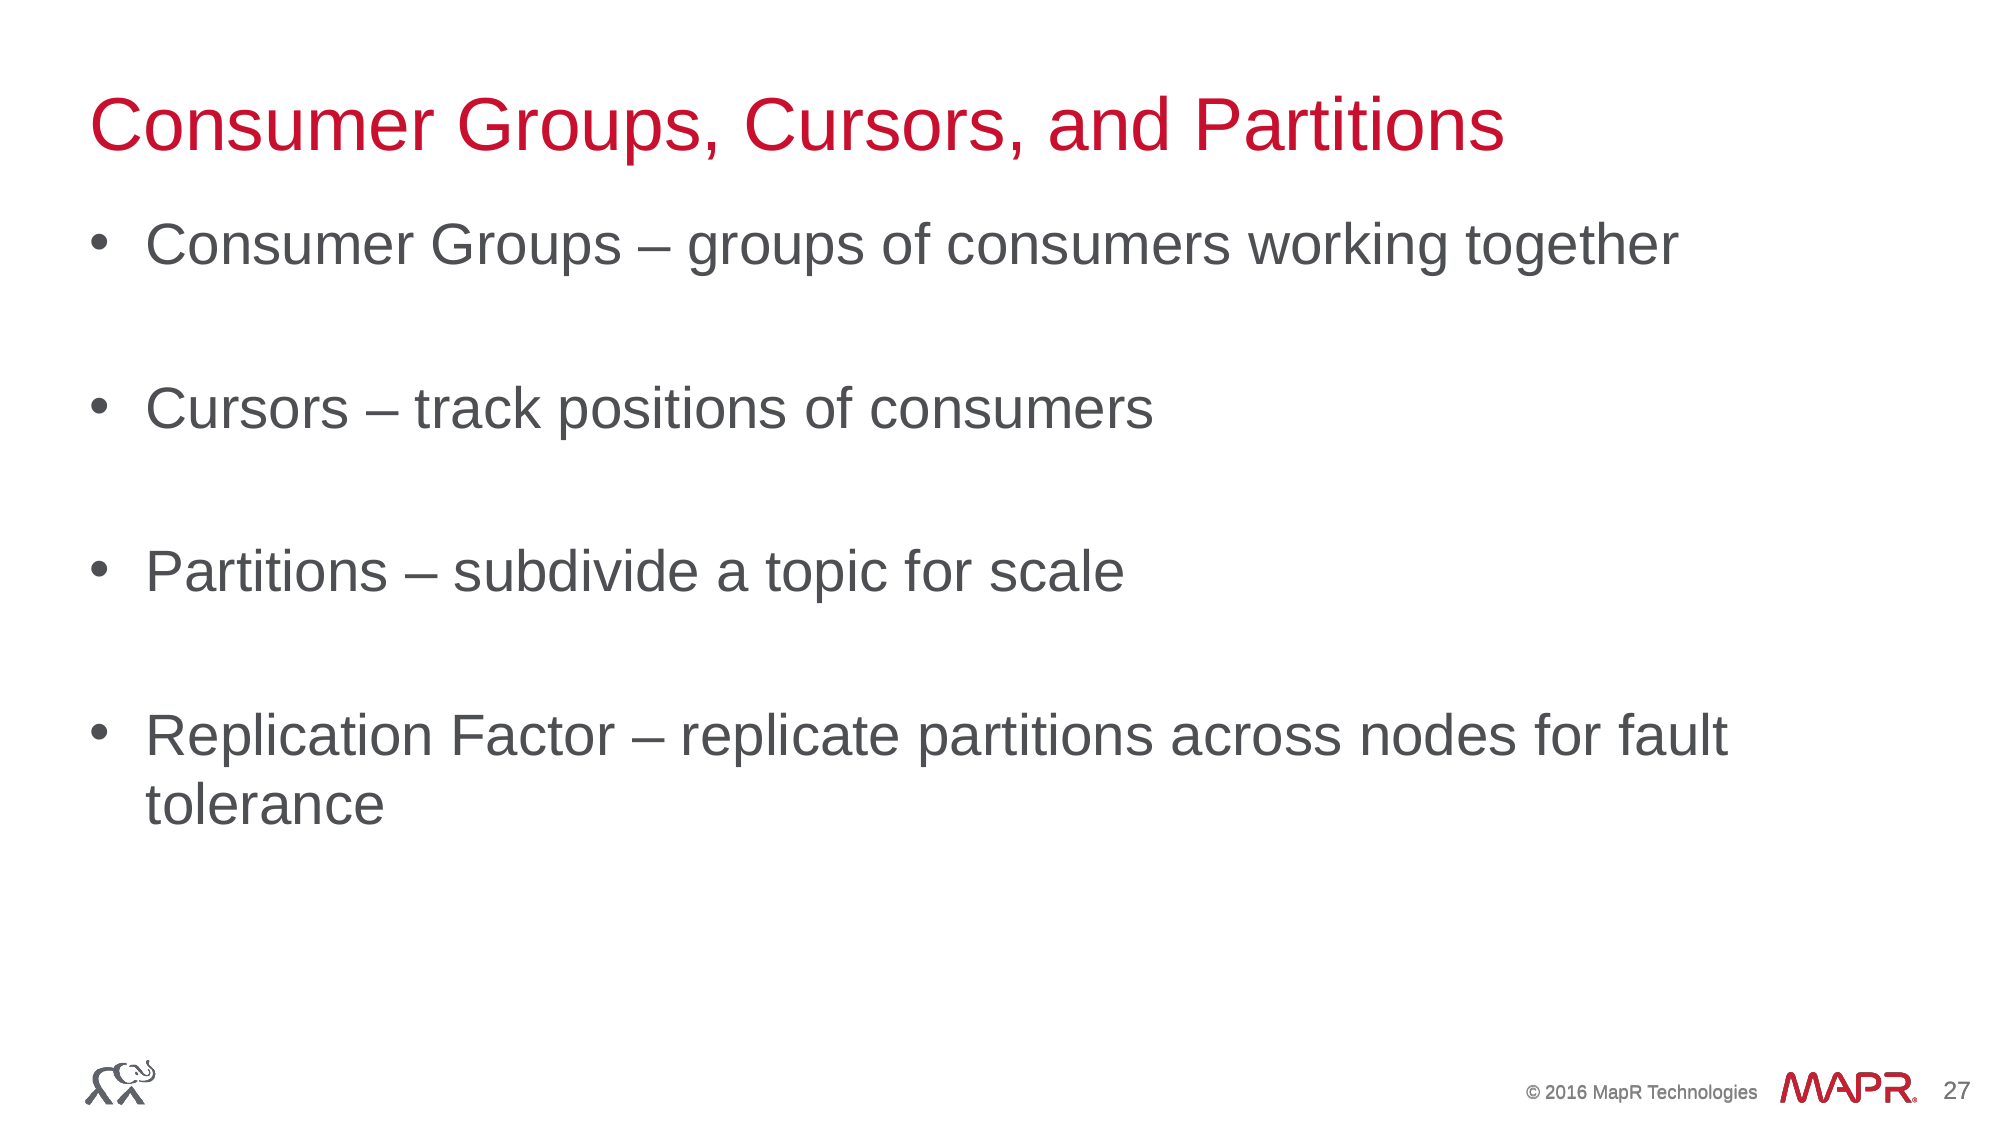

# Consumer Groups, Cursors, and Partitions
Consumer Groups – groups of consumers working together

Cursors – track positions of consumers

Partitions – subdivide a topic for scale

Replication Factor – replicate partitions across nodes for fault tolerance